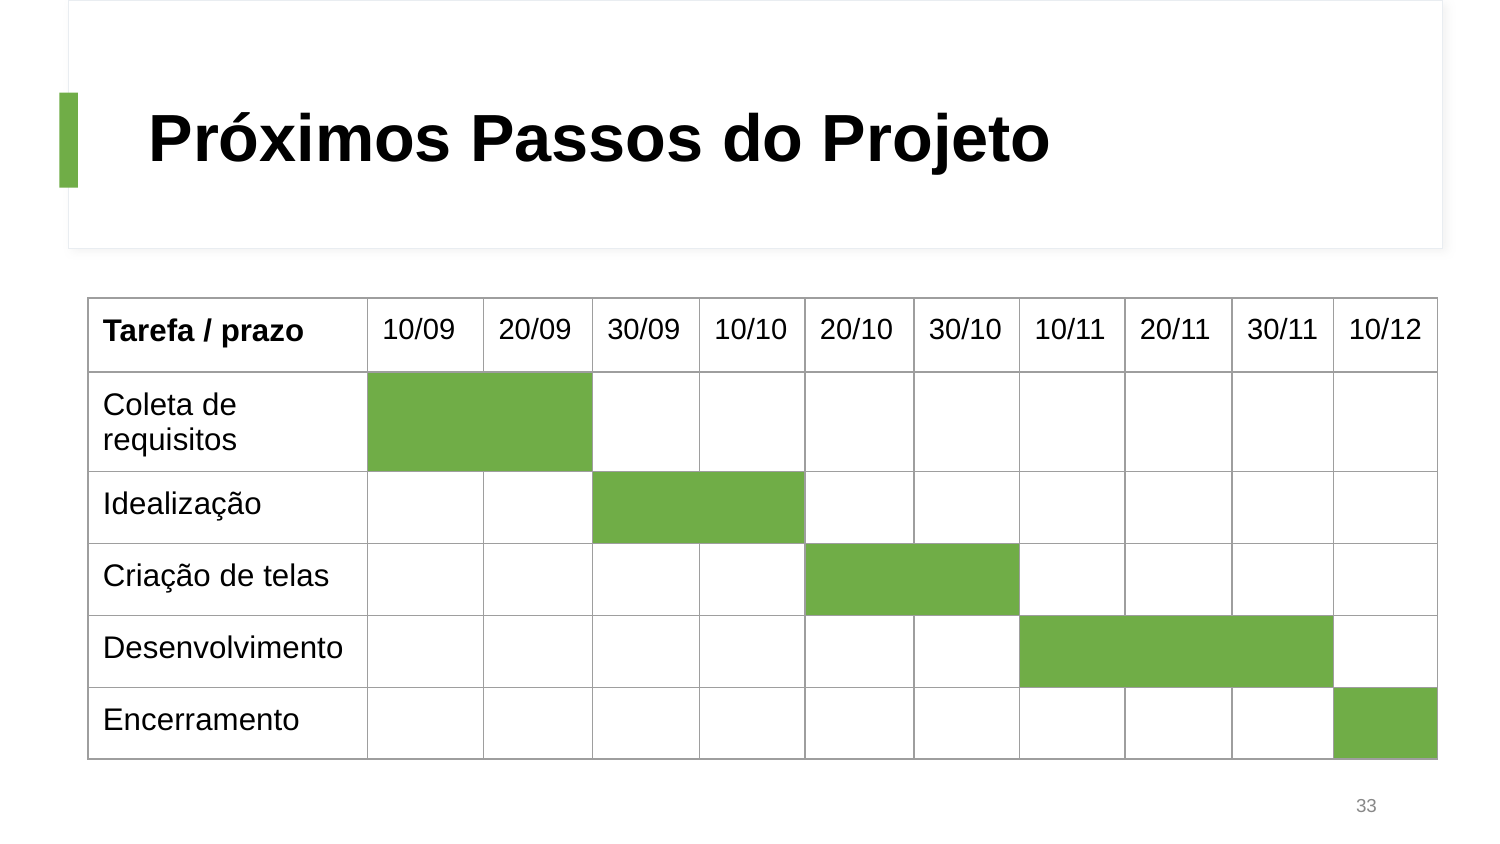

# Próximos Passos do Projeto

| Tarefa / prazo | 10/09 | 20/09 | 30/09 | 10/10 | 20/10 | 30/10 | 10/11 | 20/11 | 30/11 | 10/12 |
| --- | --- | --- | --- | --- | --- | --- | --- | --- | --- | --- |
| Coleta de requisitos |  |  |  |  |  |  |  |  |  |  |
| Idealização |  |  |  |  |  |  |  |  |  |  |
| Criação de telas |  |  |  |  |  |  |  |  |  |  |
| Desenvolvimento |  |  |  |  |  |  |  |  |  |  |
| Encerramento |  |  |  |  |  |  |  |  |  |  |
33